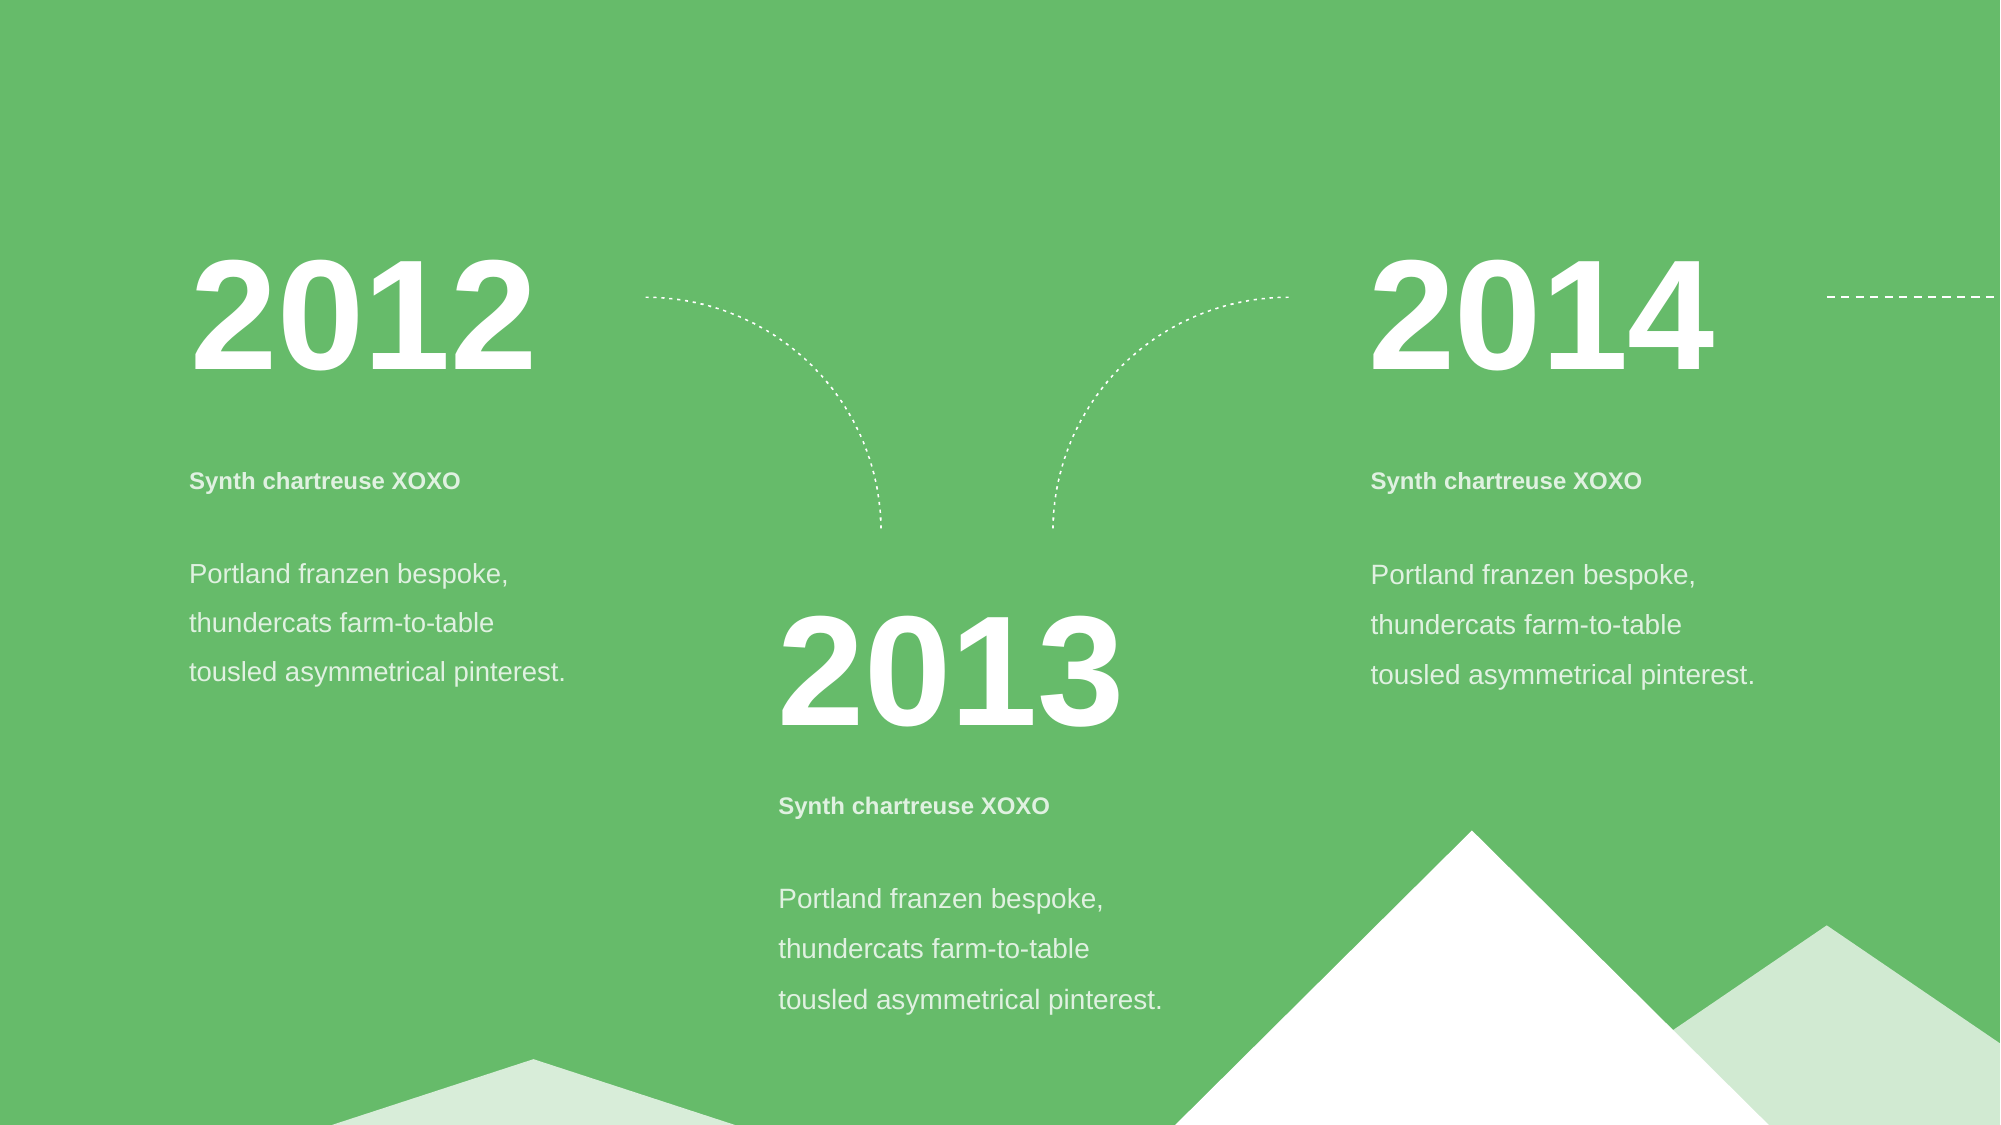

2012
2014
Synth chartreuse XOXO
Synth chartreuse XOXO

Portland franzen bespoke, thundercats farm-to-table tousled asymmetrical pinterest.

Portland franzen bespoke, thundercats farm-to-table tousled asymmetrical pinterest.

2013
Synth chartreuse XOXO

Portland franzen bespoke, thundercats farm-to-table tousled asymmetrical pinterest.